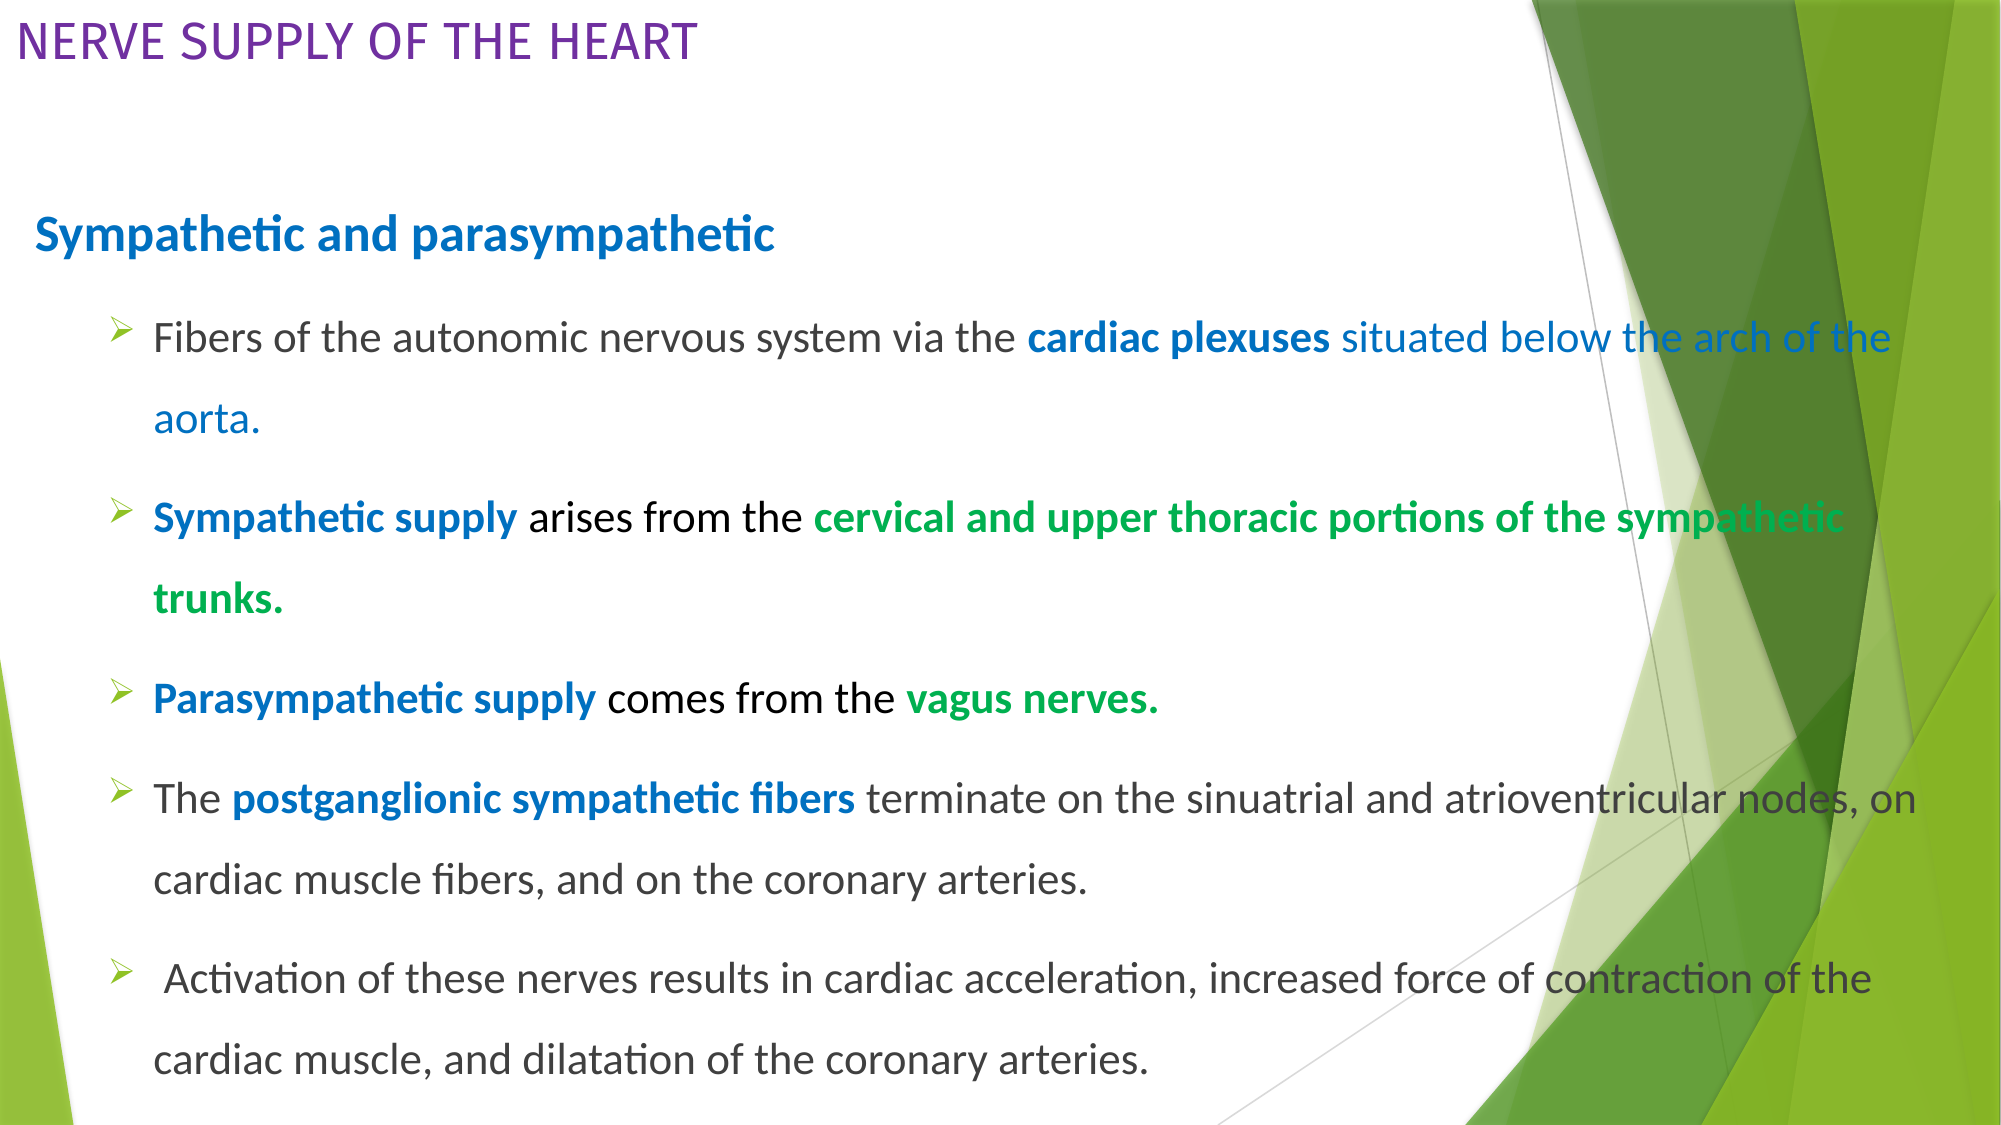

# NERVE SUPPLY OF THE HEART
Sympathetic and parasympathetic
Fibers of the autonomic nervous system via the cardiac plexuses situated below the arch of the aorta.
Sympathetic supply arises from the cervical and upper thoracic portions of the sympathetic trunks.
Parasympathetic supply comes from the vagus nerves.
The postganglionic sympathetic fibers terminate on the sinuatrial and atrioventricular nodes, on cardiac muscle fibers, and on the coronary arteries.
 Activation of these nerves results in cardiac acceleration, increased force of contraction of the cardiac muscle, and dilatation of the coronary arteries.